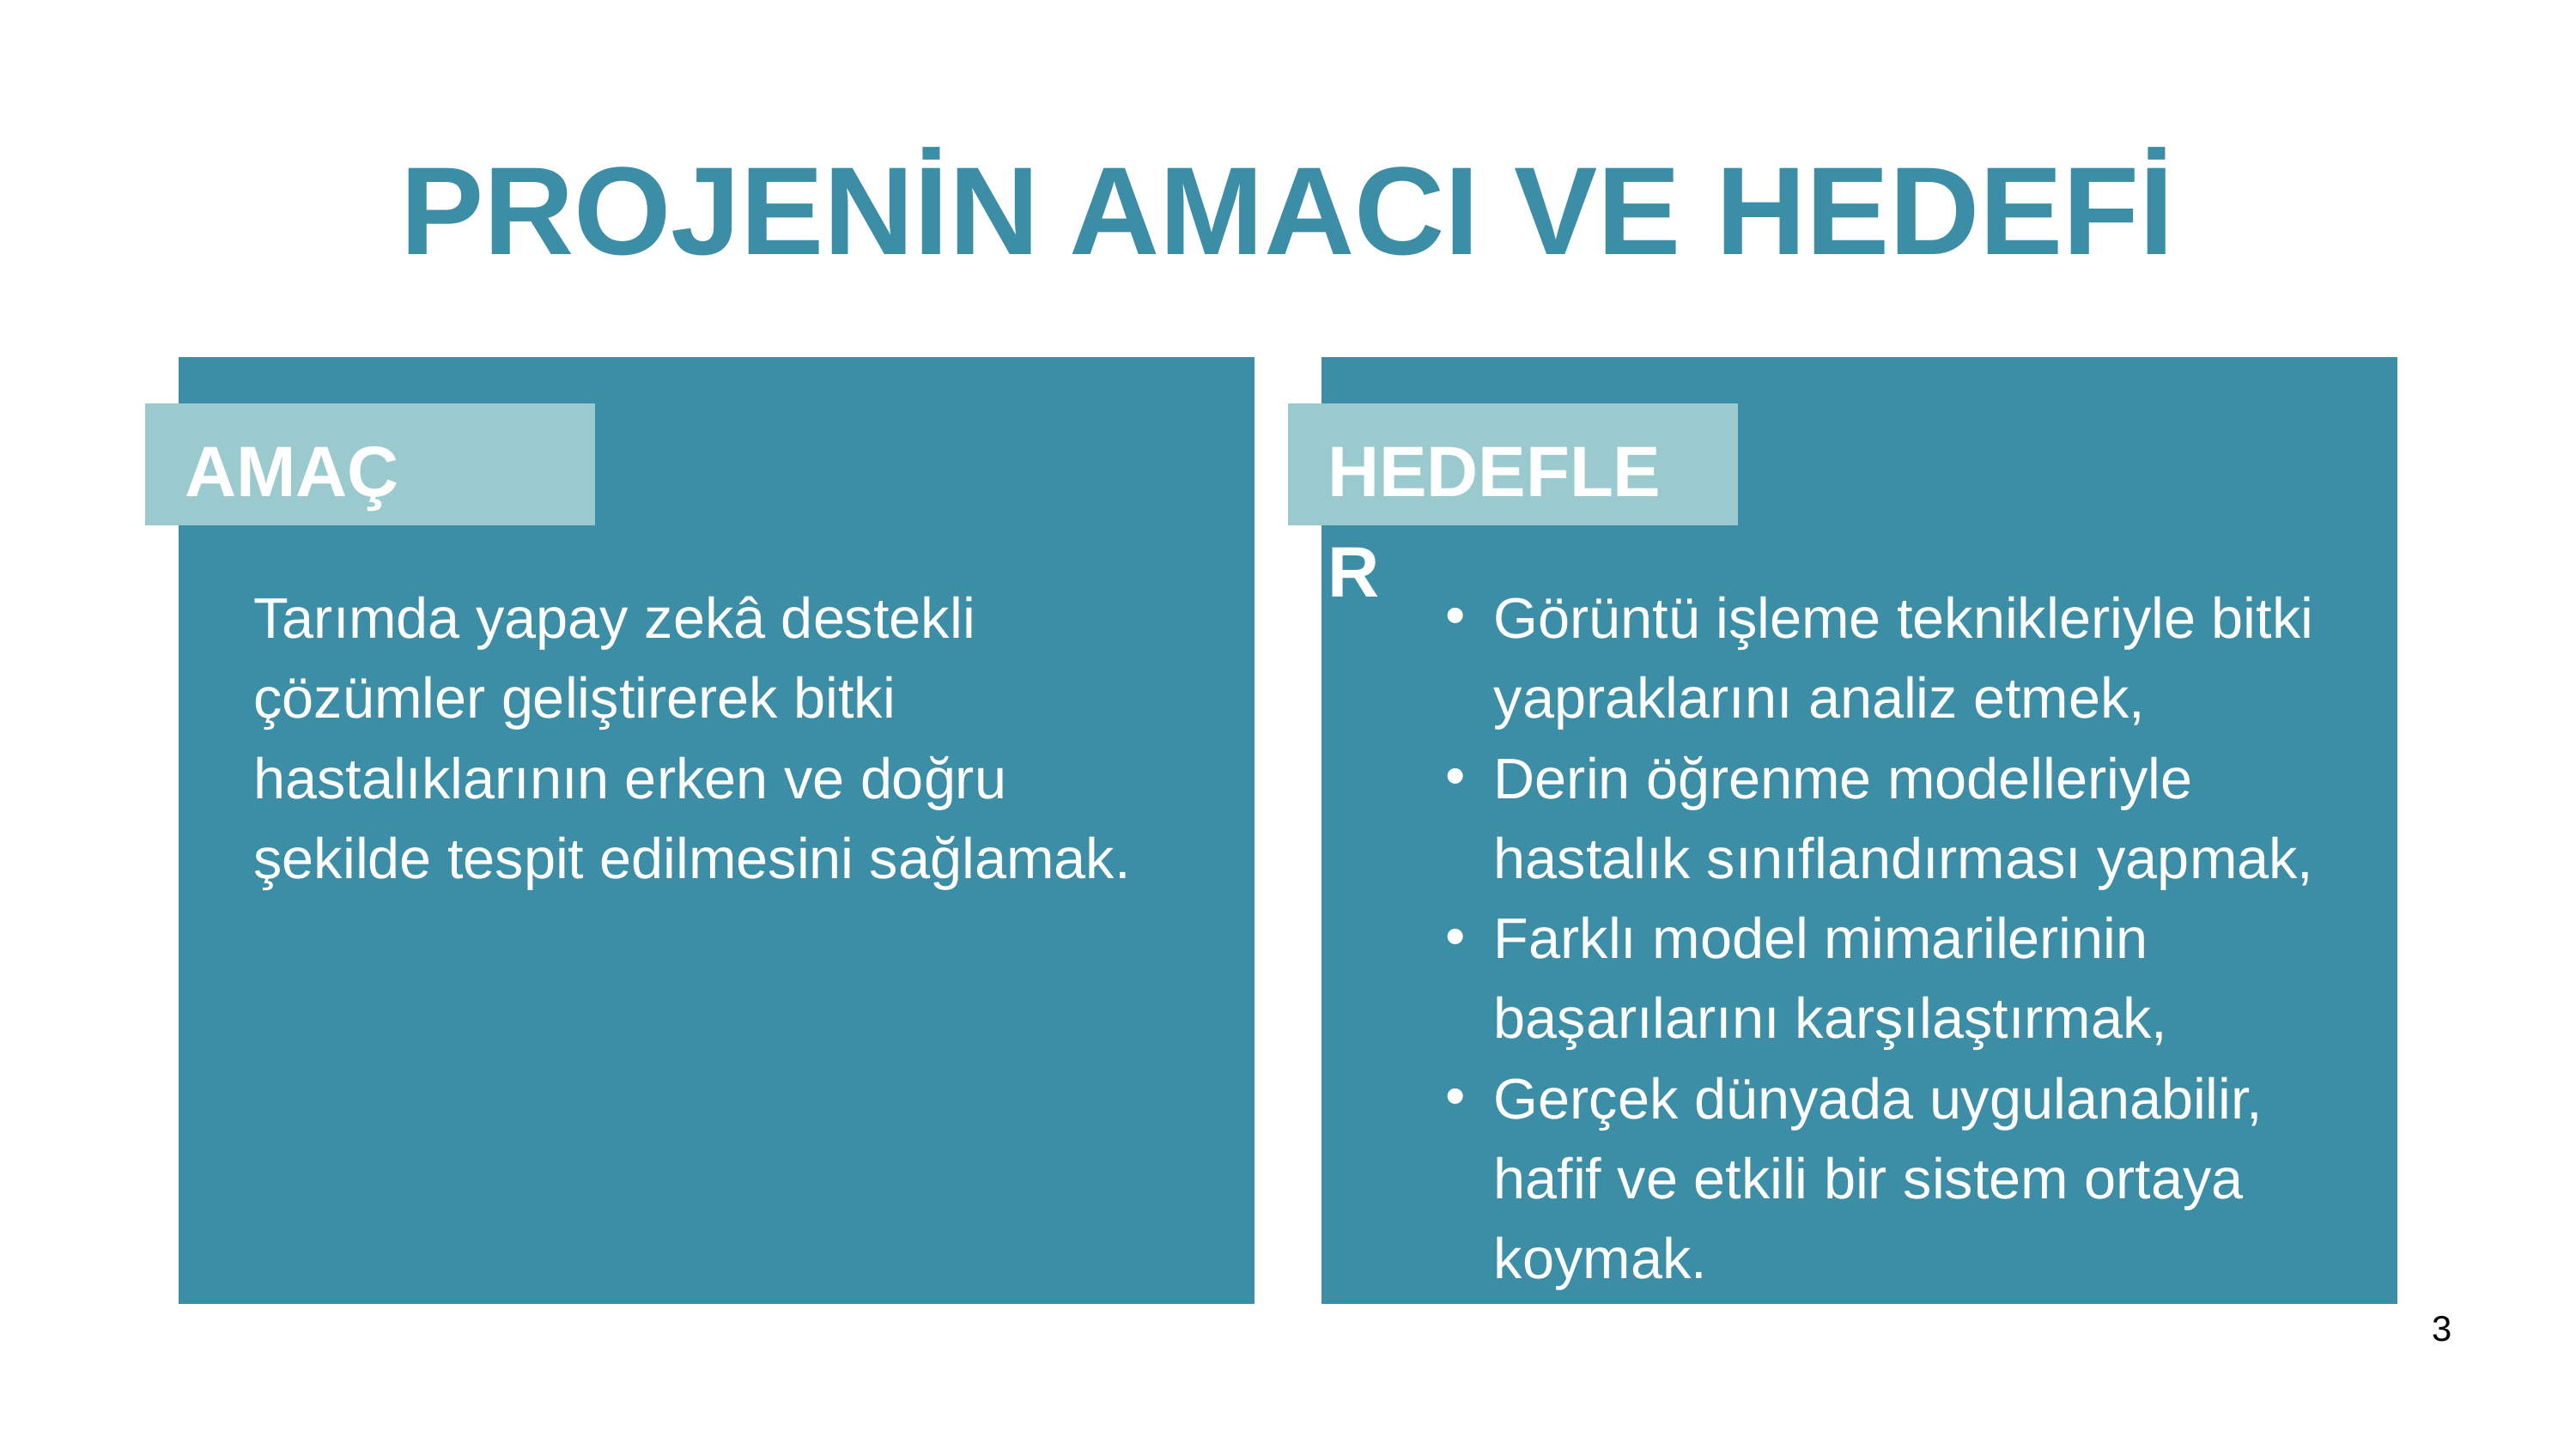

PROJENİN AMACI VE HEDEFİ

AMAÇ
HEDEFLER
Tarımda yapay zekâ destekli çözümler geliştirerek bitki hastalıklarının erken ve doğru şekilde tespit edilmesini sağlamak.
Görüntü işleme teknikleriyle bitki yapraklarını analiz etmek,
Derin öğrenme modelleriyle hastalık sınıflandırması yapmak,
Farklı model mimarilerinin başarılarını karşılaştırmak,
Gerçek dünyada uygulanabilir, hafif ve etkili bir sistem ortaya koymak.

3